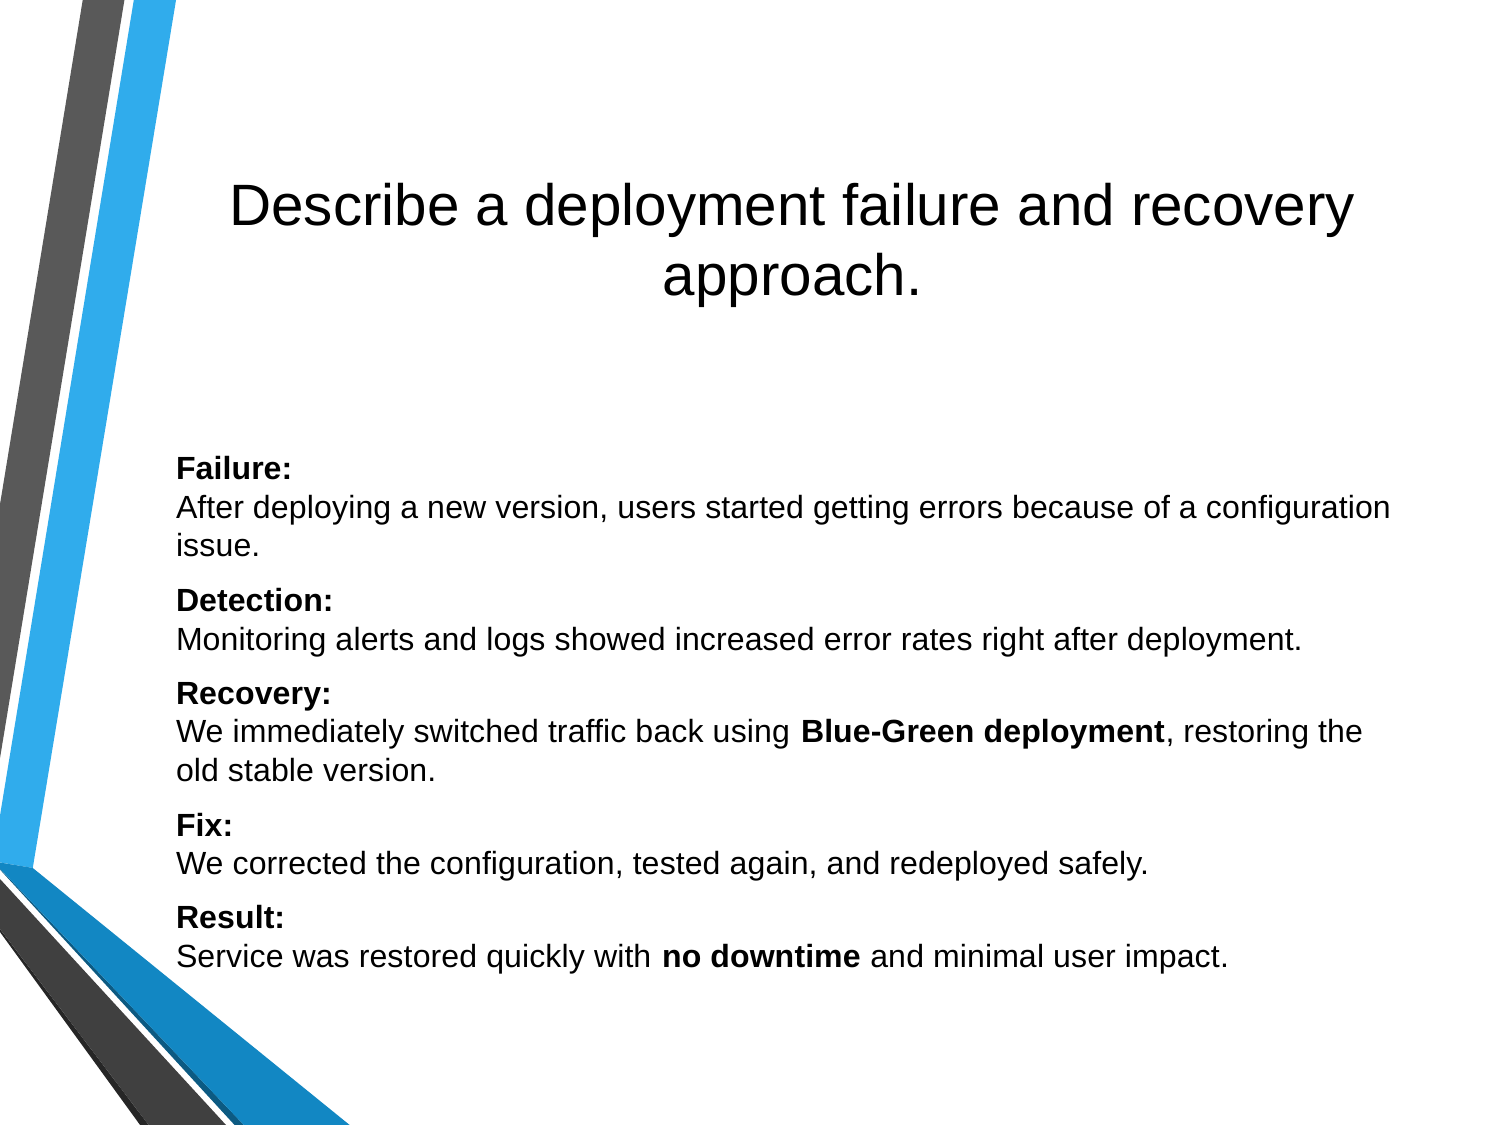

# Describe a deployment failure and recovery approach.
Failure:
After deploying a new version, users started getting errors because of a configuration issue.
Detection:
Monitoring alerts and logs showed increased error rates right after deployment.
Recovery:
We immediately switched traffic back using Blue-Green deployment, restoring the old stable version.
Fix:
We corrected the configuration, tested again, and redeployed safely.
Result:
Service was restored quickly with no downtime and minimal user impact.